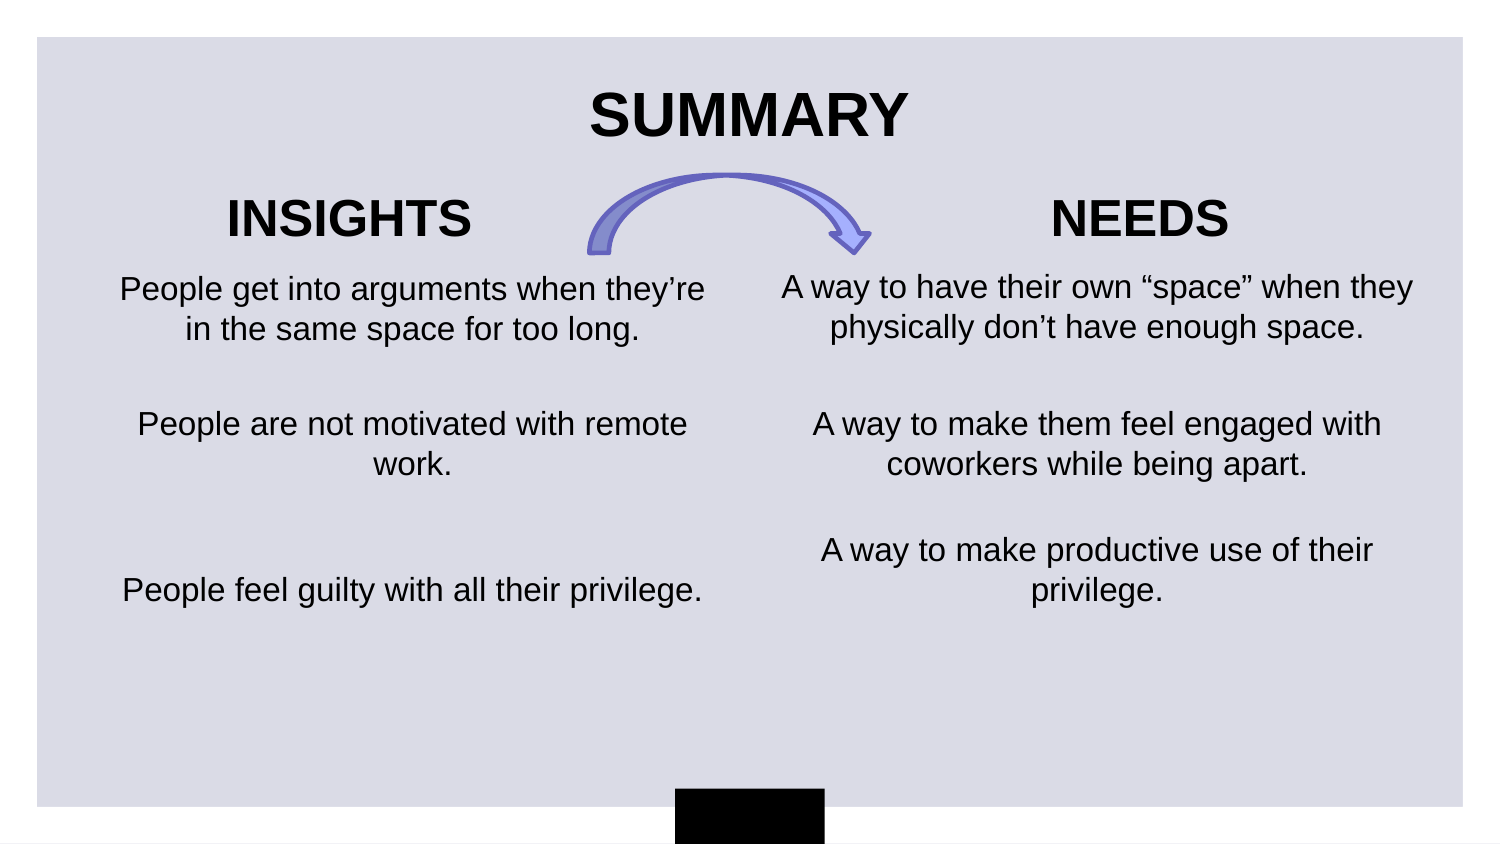

SUMMARY
INSIGHTS
NEEDS

A way to have their own “space” when they physically don’t have enough space.
People get into arguments when they’re in the same space for too long.
People are not motivated with remote work.
A way to make them feel engaged with coworkers while being apart.
People feel guilty with all their privilege.
A way to make productive use of their privilege.